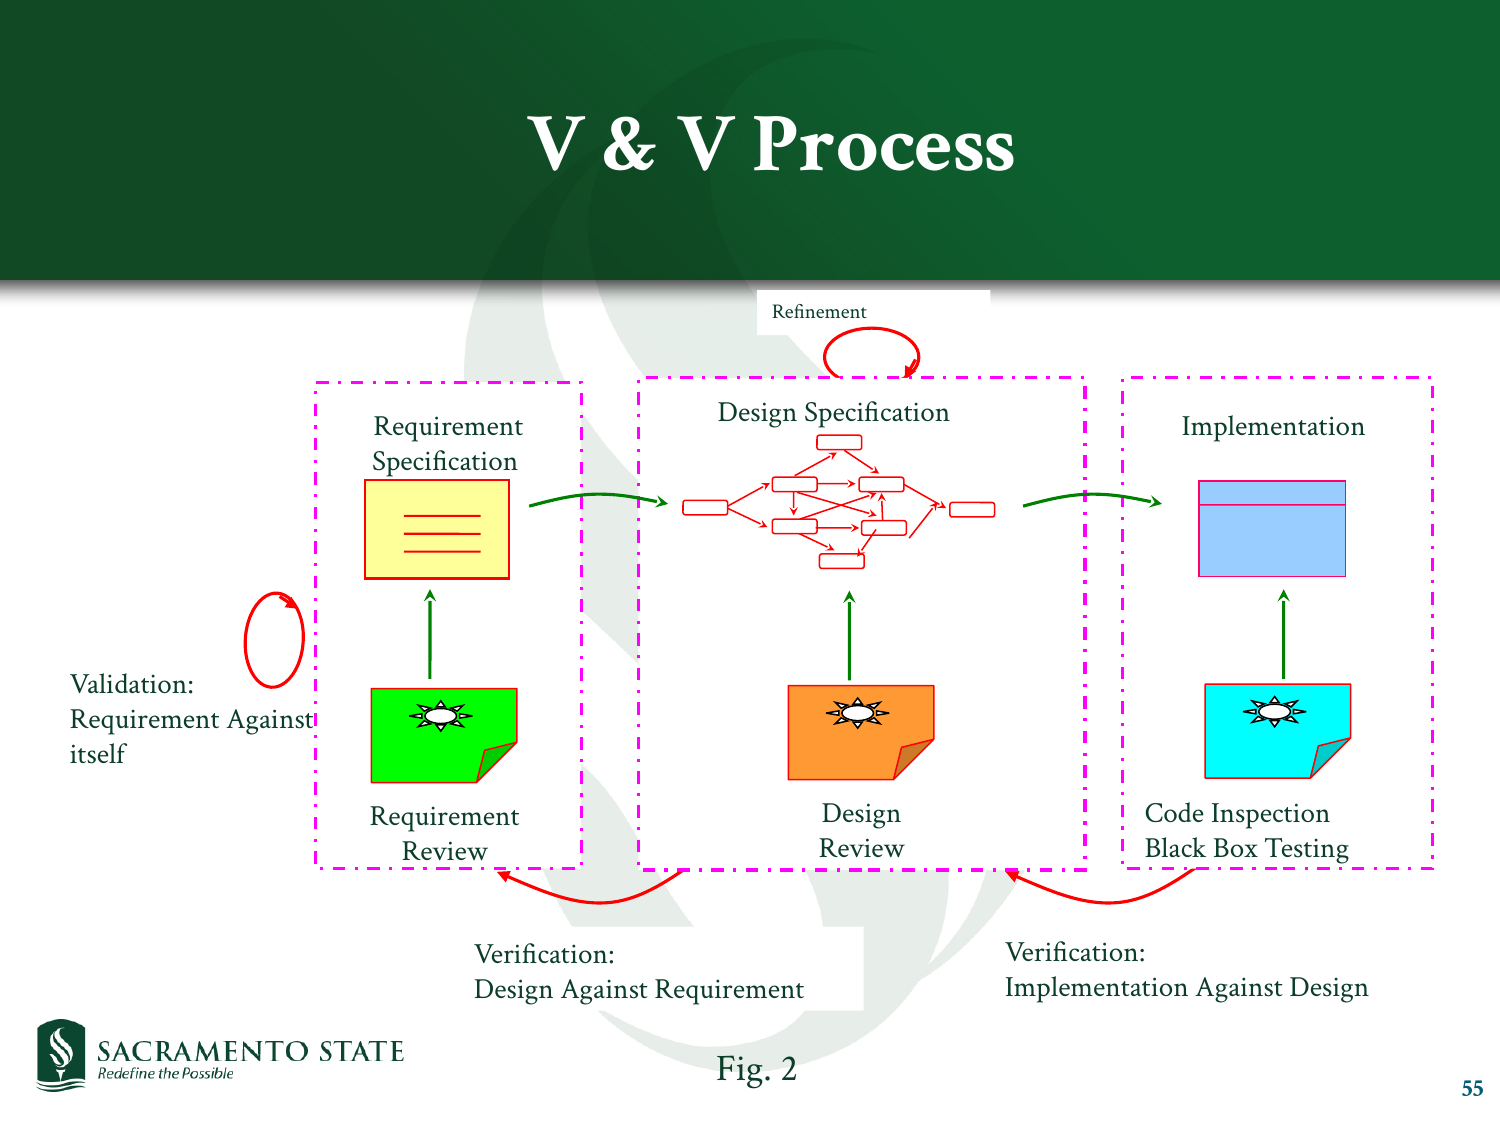

# V & V Process
Refinement

Design Specification
Requirement Specification
Implementation

Validation:
Requirement Against itself

Code Inspection
Black Box Testing

Design
Review

Requirement
Review

Verification:
Implementation Against Design
Verification:
Design Against Requirement
Fig. 2
55